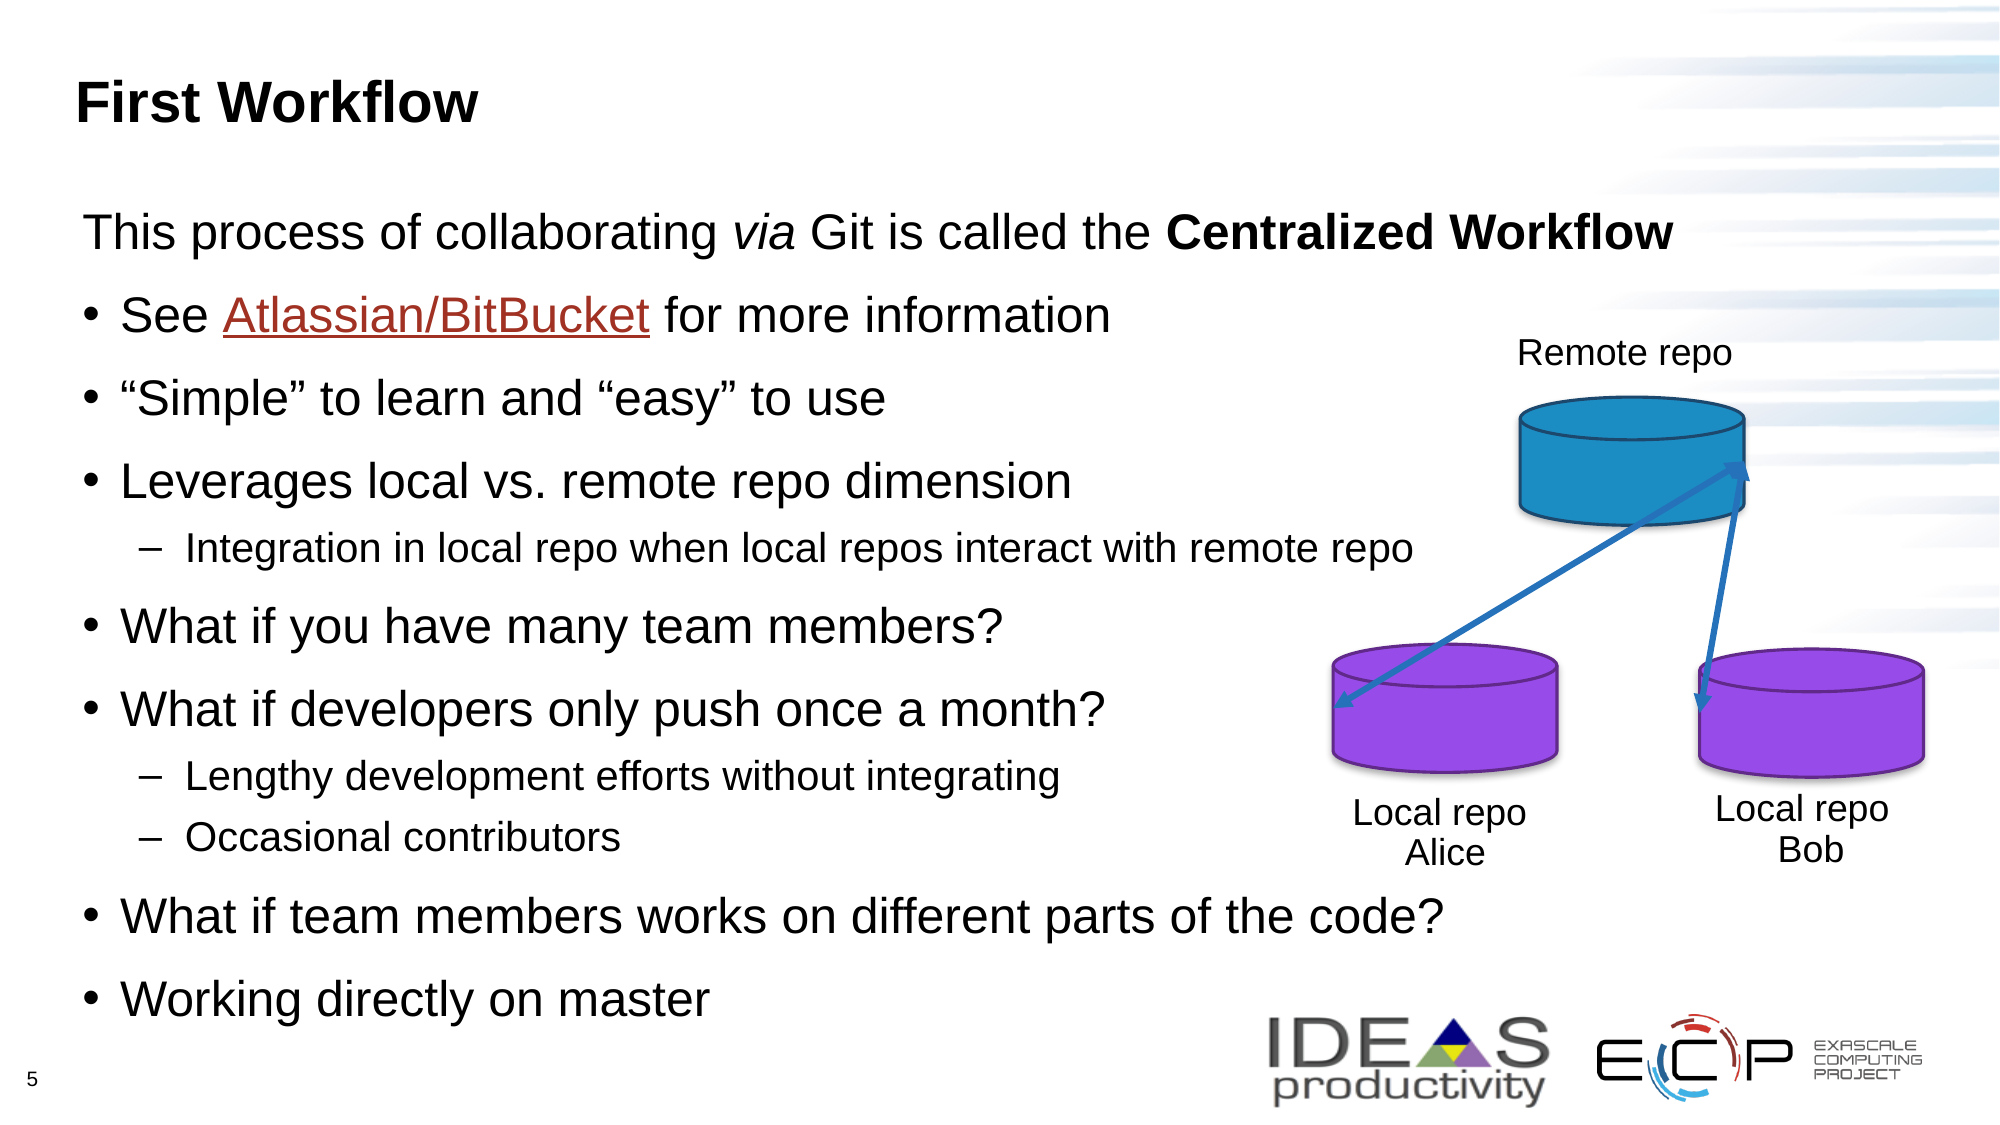

# First Workflow
This process of collaborating via Git is called the Centralized Workflow
See Atlassian/BitBucket for more information
“Simple” to learn and “easy” to use
Leverages local vs. remote repo dimension
Integration in local repo when local repos interact with remote repo
What if you have many team members?
What if developers only push once a month?
Lengthy development efforts without integrating
Occasional contributors
What if team members works on different parts of the code?
Working directly on master

Remote repo

Local repo
      Bob
Local repo
     Alice